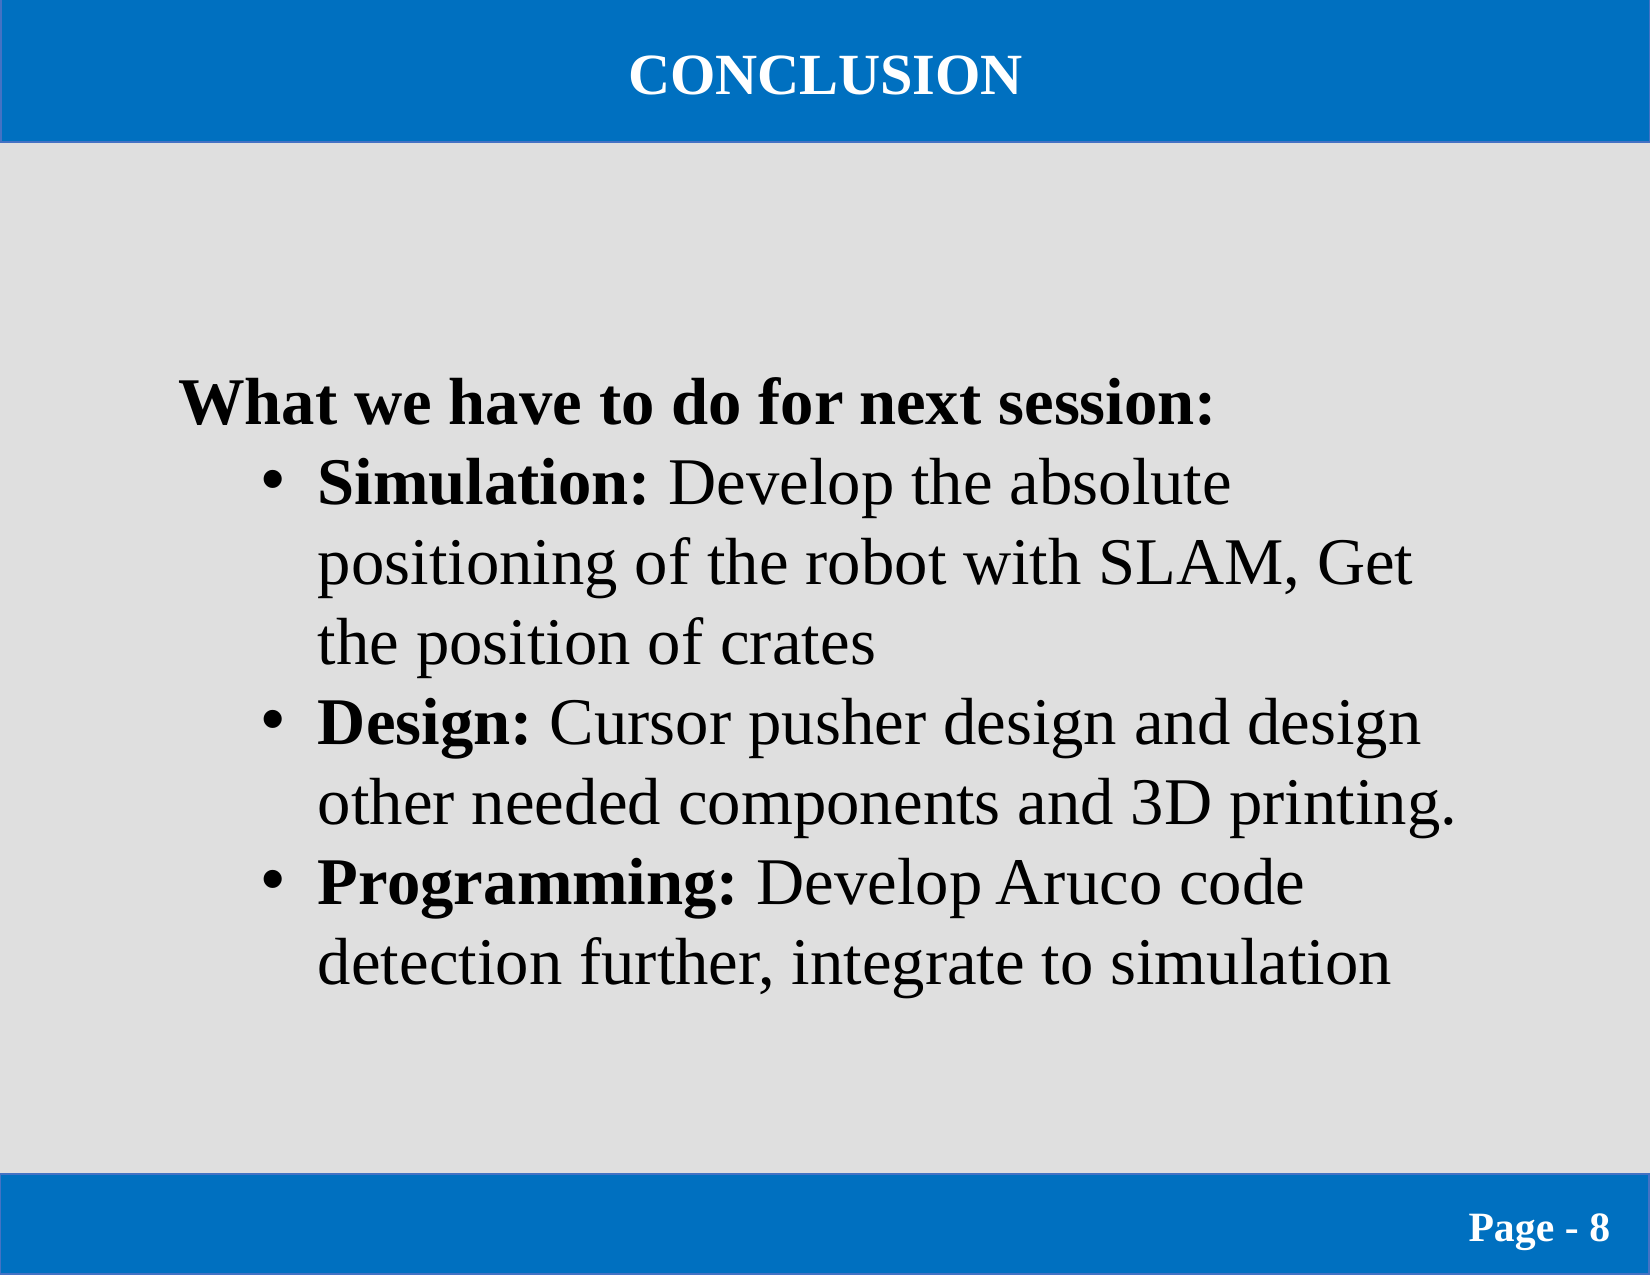

CONCLUSION
What we have to do for next session:
Simulation: Develop the absolute positioning of the robot with SLAM, Get the position of crates
Design: Cursor pusher design and design other needed components and 3D printing.
Programming: Develop Aruco code detection further, integrate to simulation
                                      Page - 8